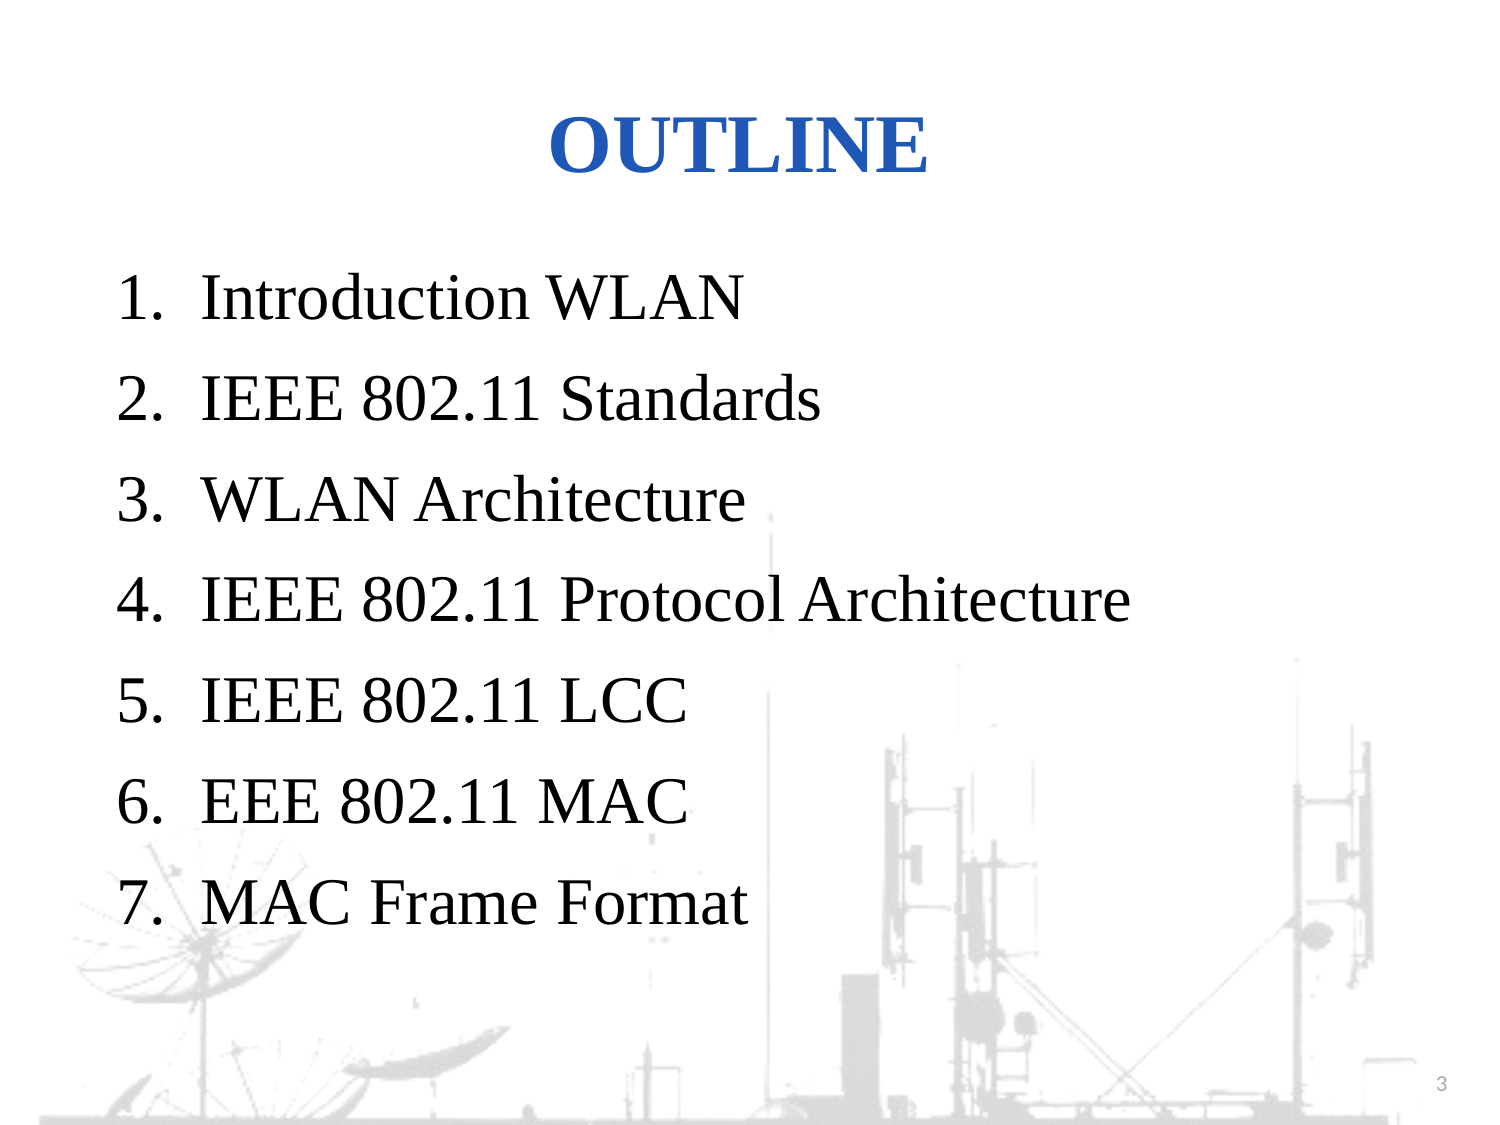

# Outline
Introduction WLAN
IEEE 802.11 Standards
WLAN Architecture
IEEE 802.11 Protocol Architecture
IEEE 802.11 LCC
EEE 802.11 MAC
MAC Frame Format

3